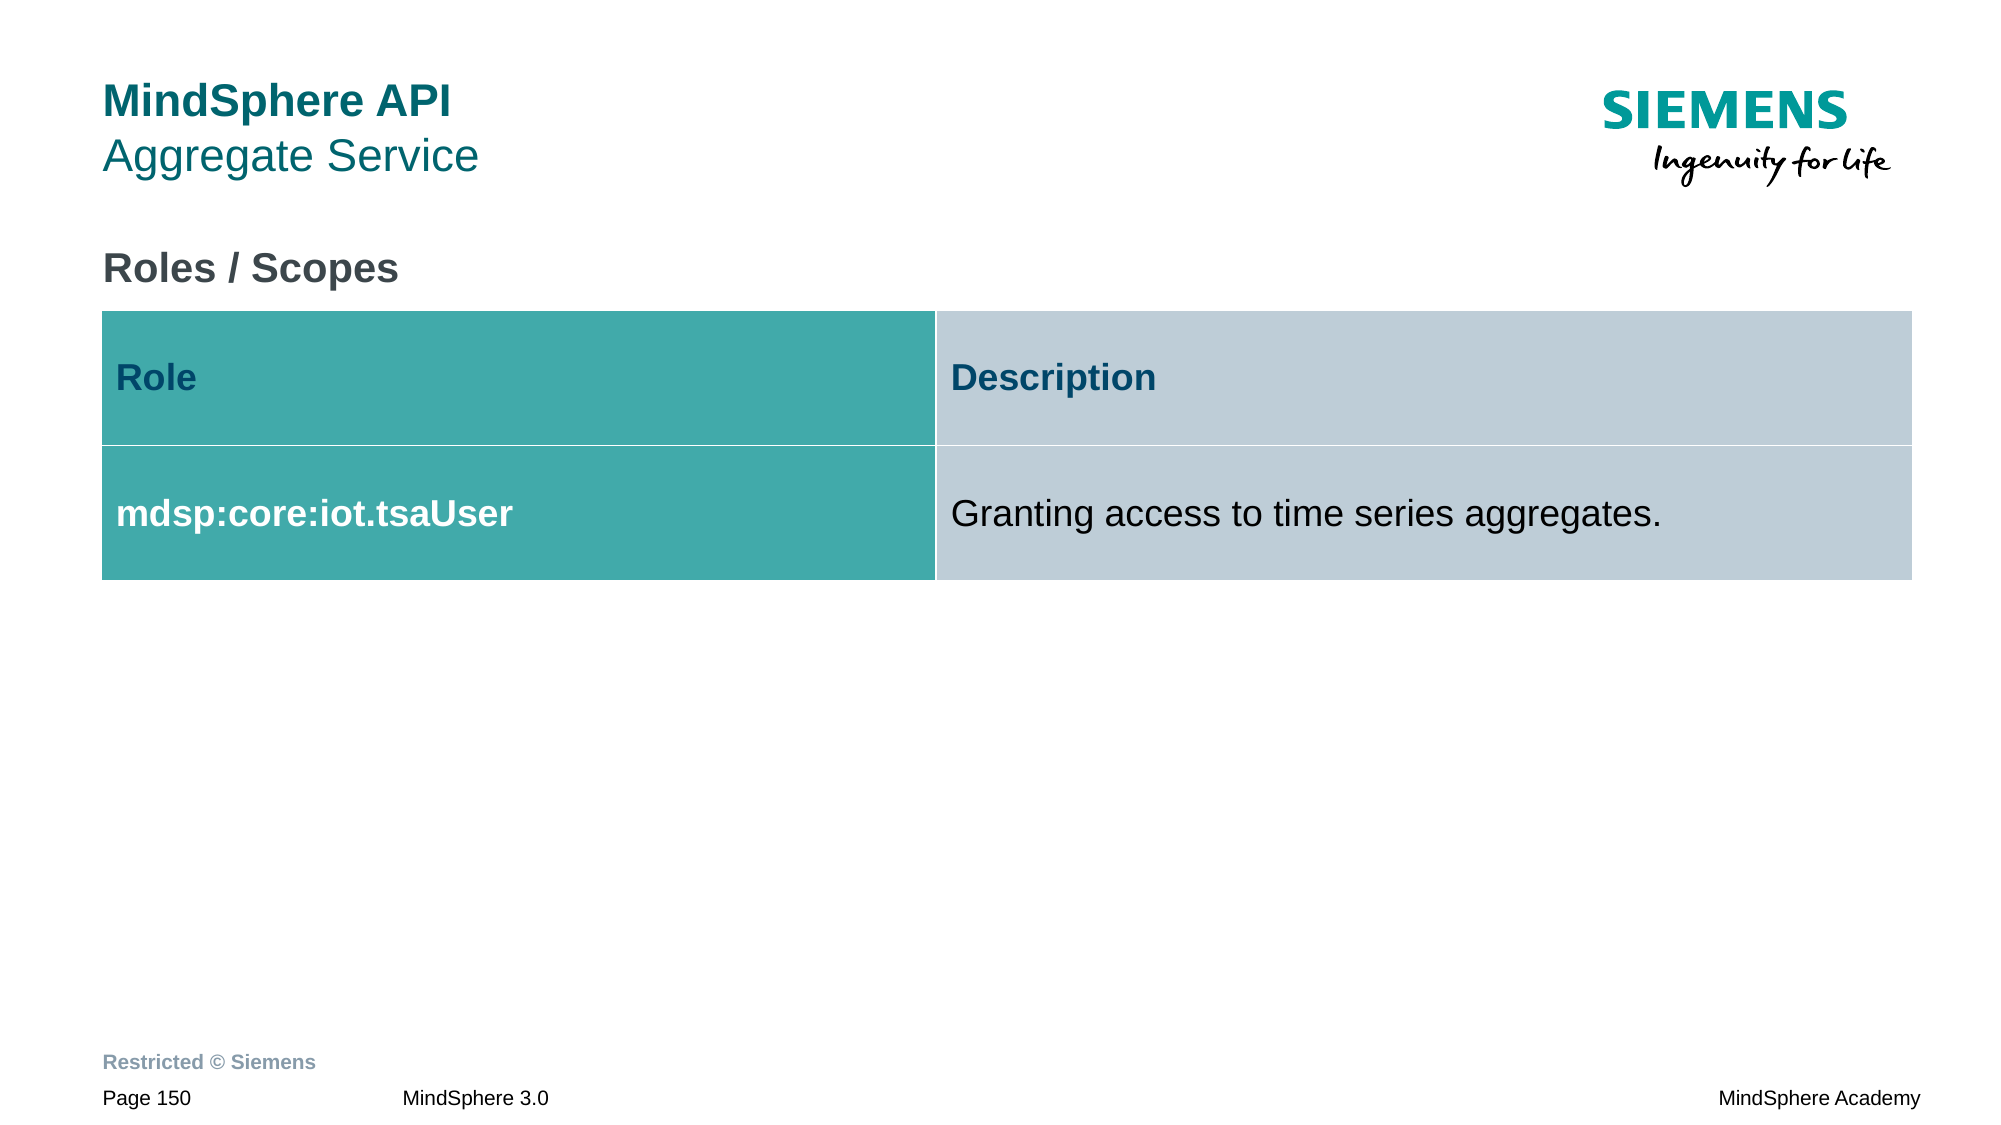

# MindSphere API Aggregate Service
Roles / Scopes

| Role | Description |
| --- | --- |
| mdsp:core:iot.tsaUser | Granting access to time series aggregates. |